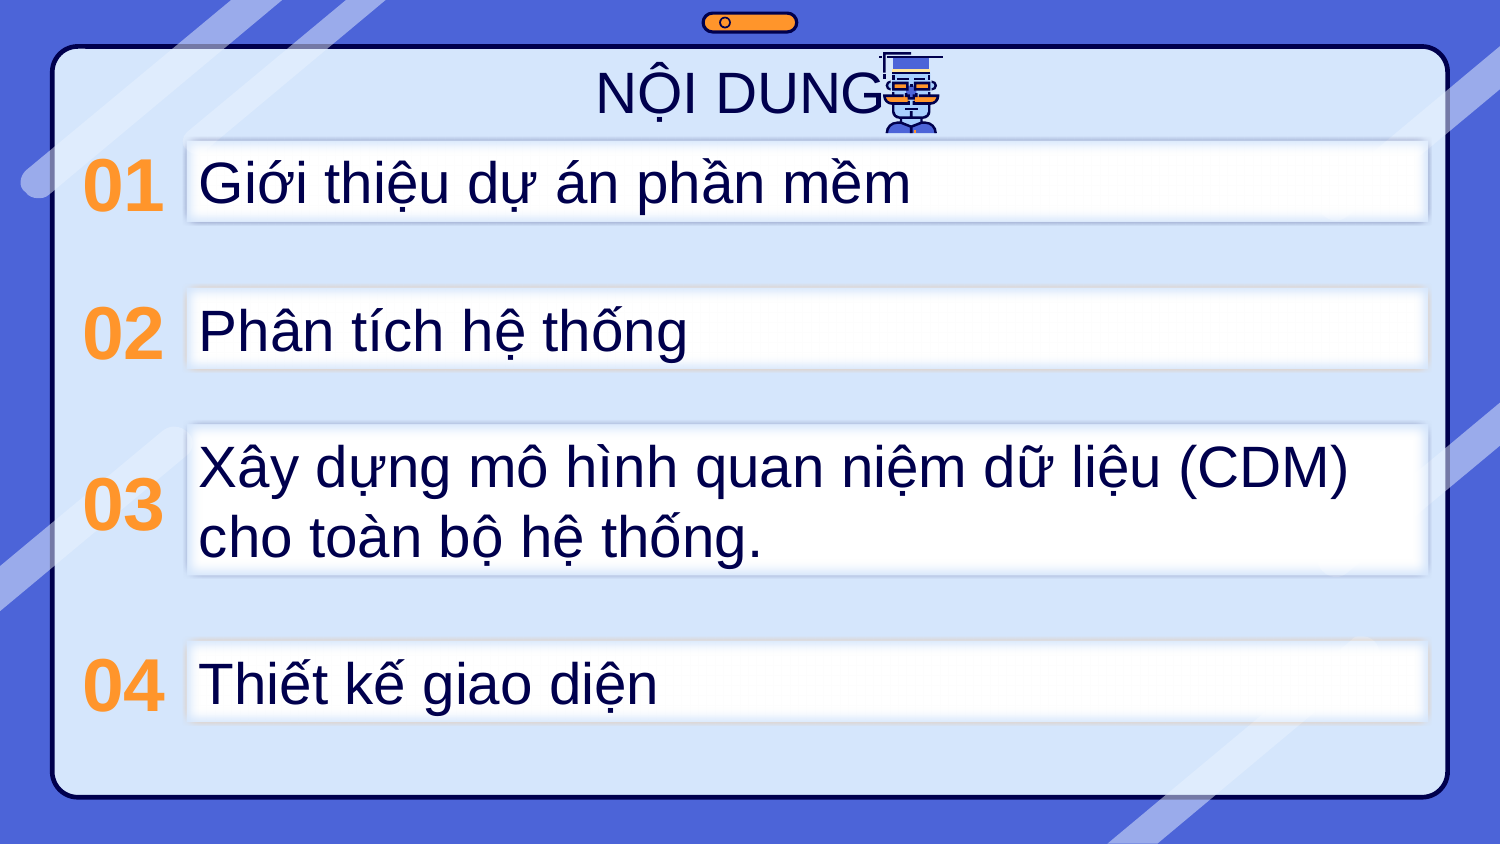

NỘI DUNG

Giới thiệu dự án phần mềm
# 01
Phân tích hệ thống
02
Xây dựng mô hình quan niệm dữ liệu (CDM) cho toàn bộ hệ thống.
03
Thiết kế giao diện
04